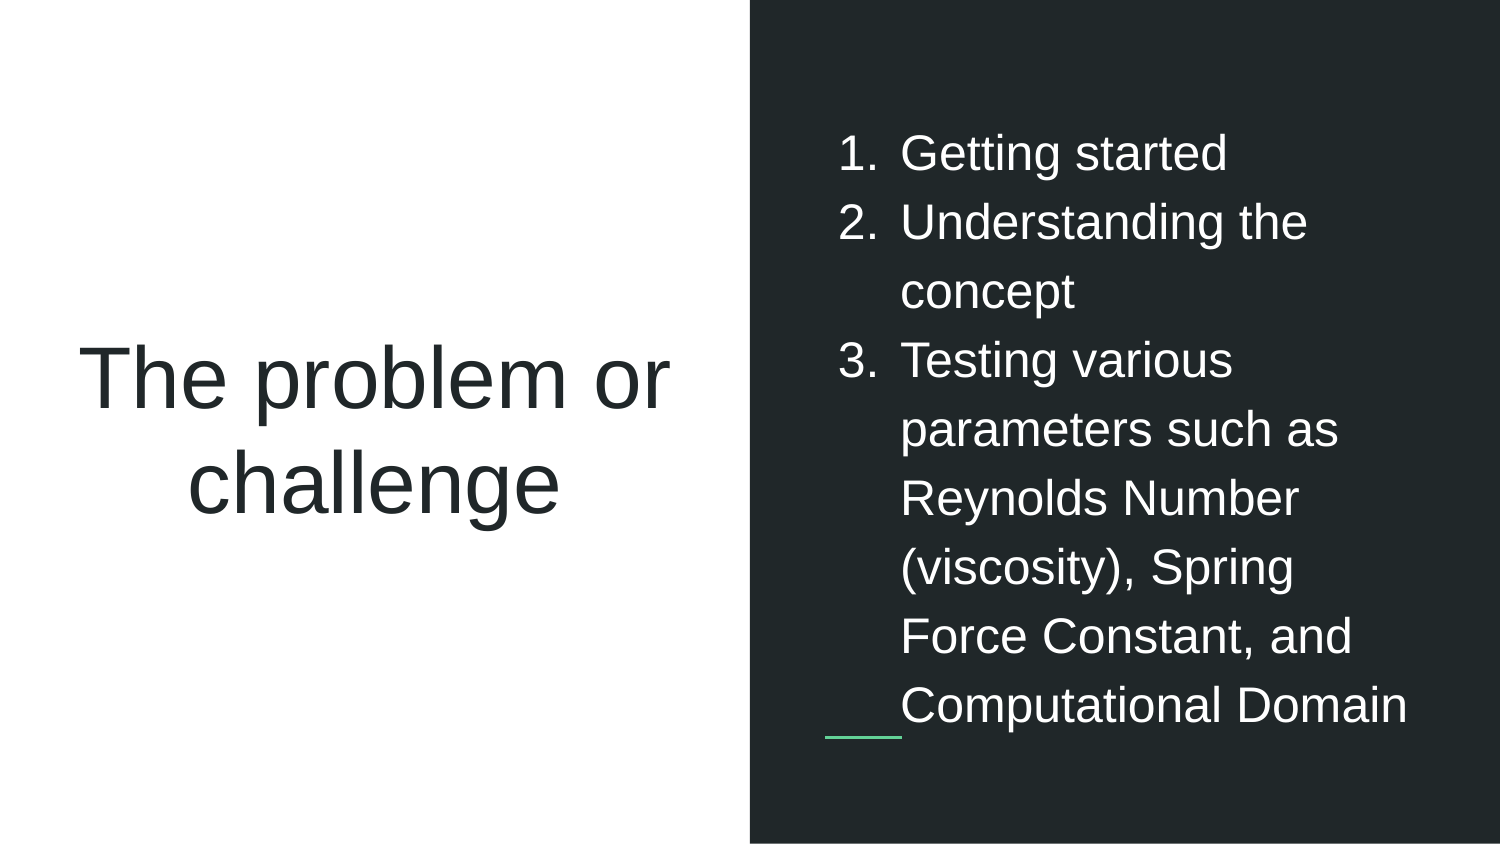

Getting started
Understanding the concept
Testing various parameters such as Reynolds Number (viscosity), Spring Force Constant, and Computational Domain
# The problem or challenge